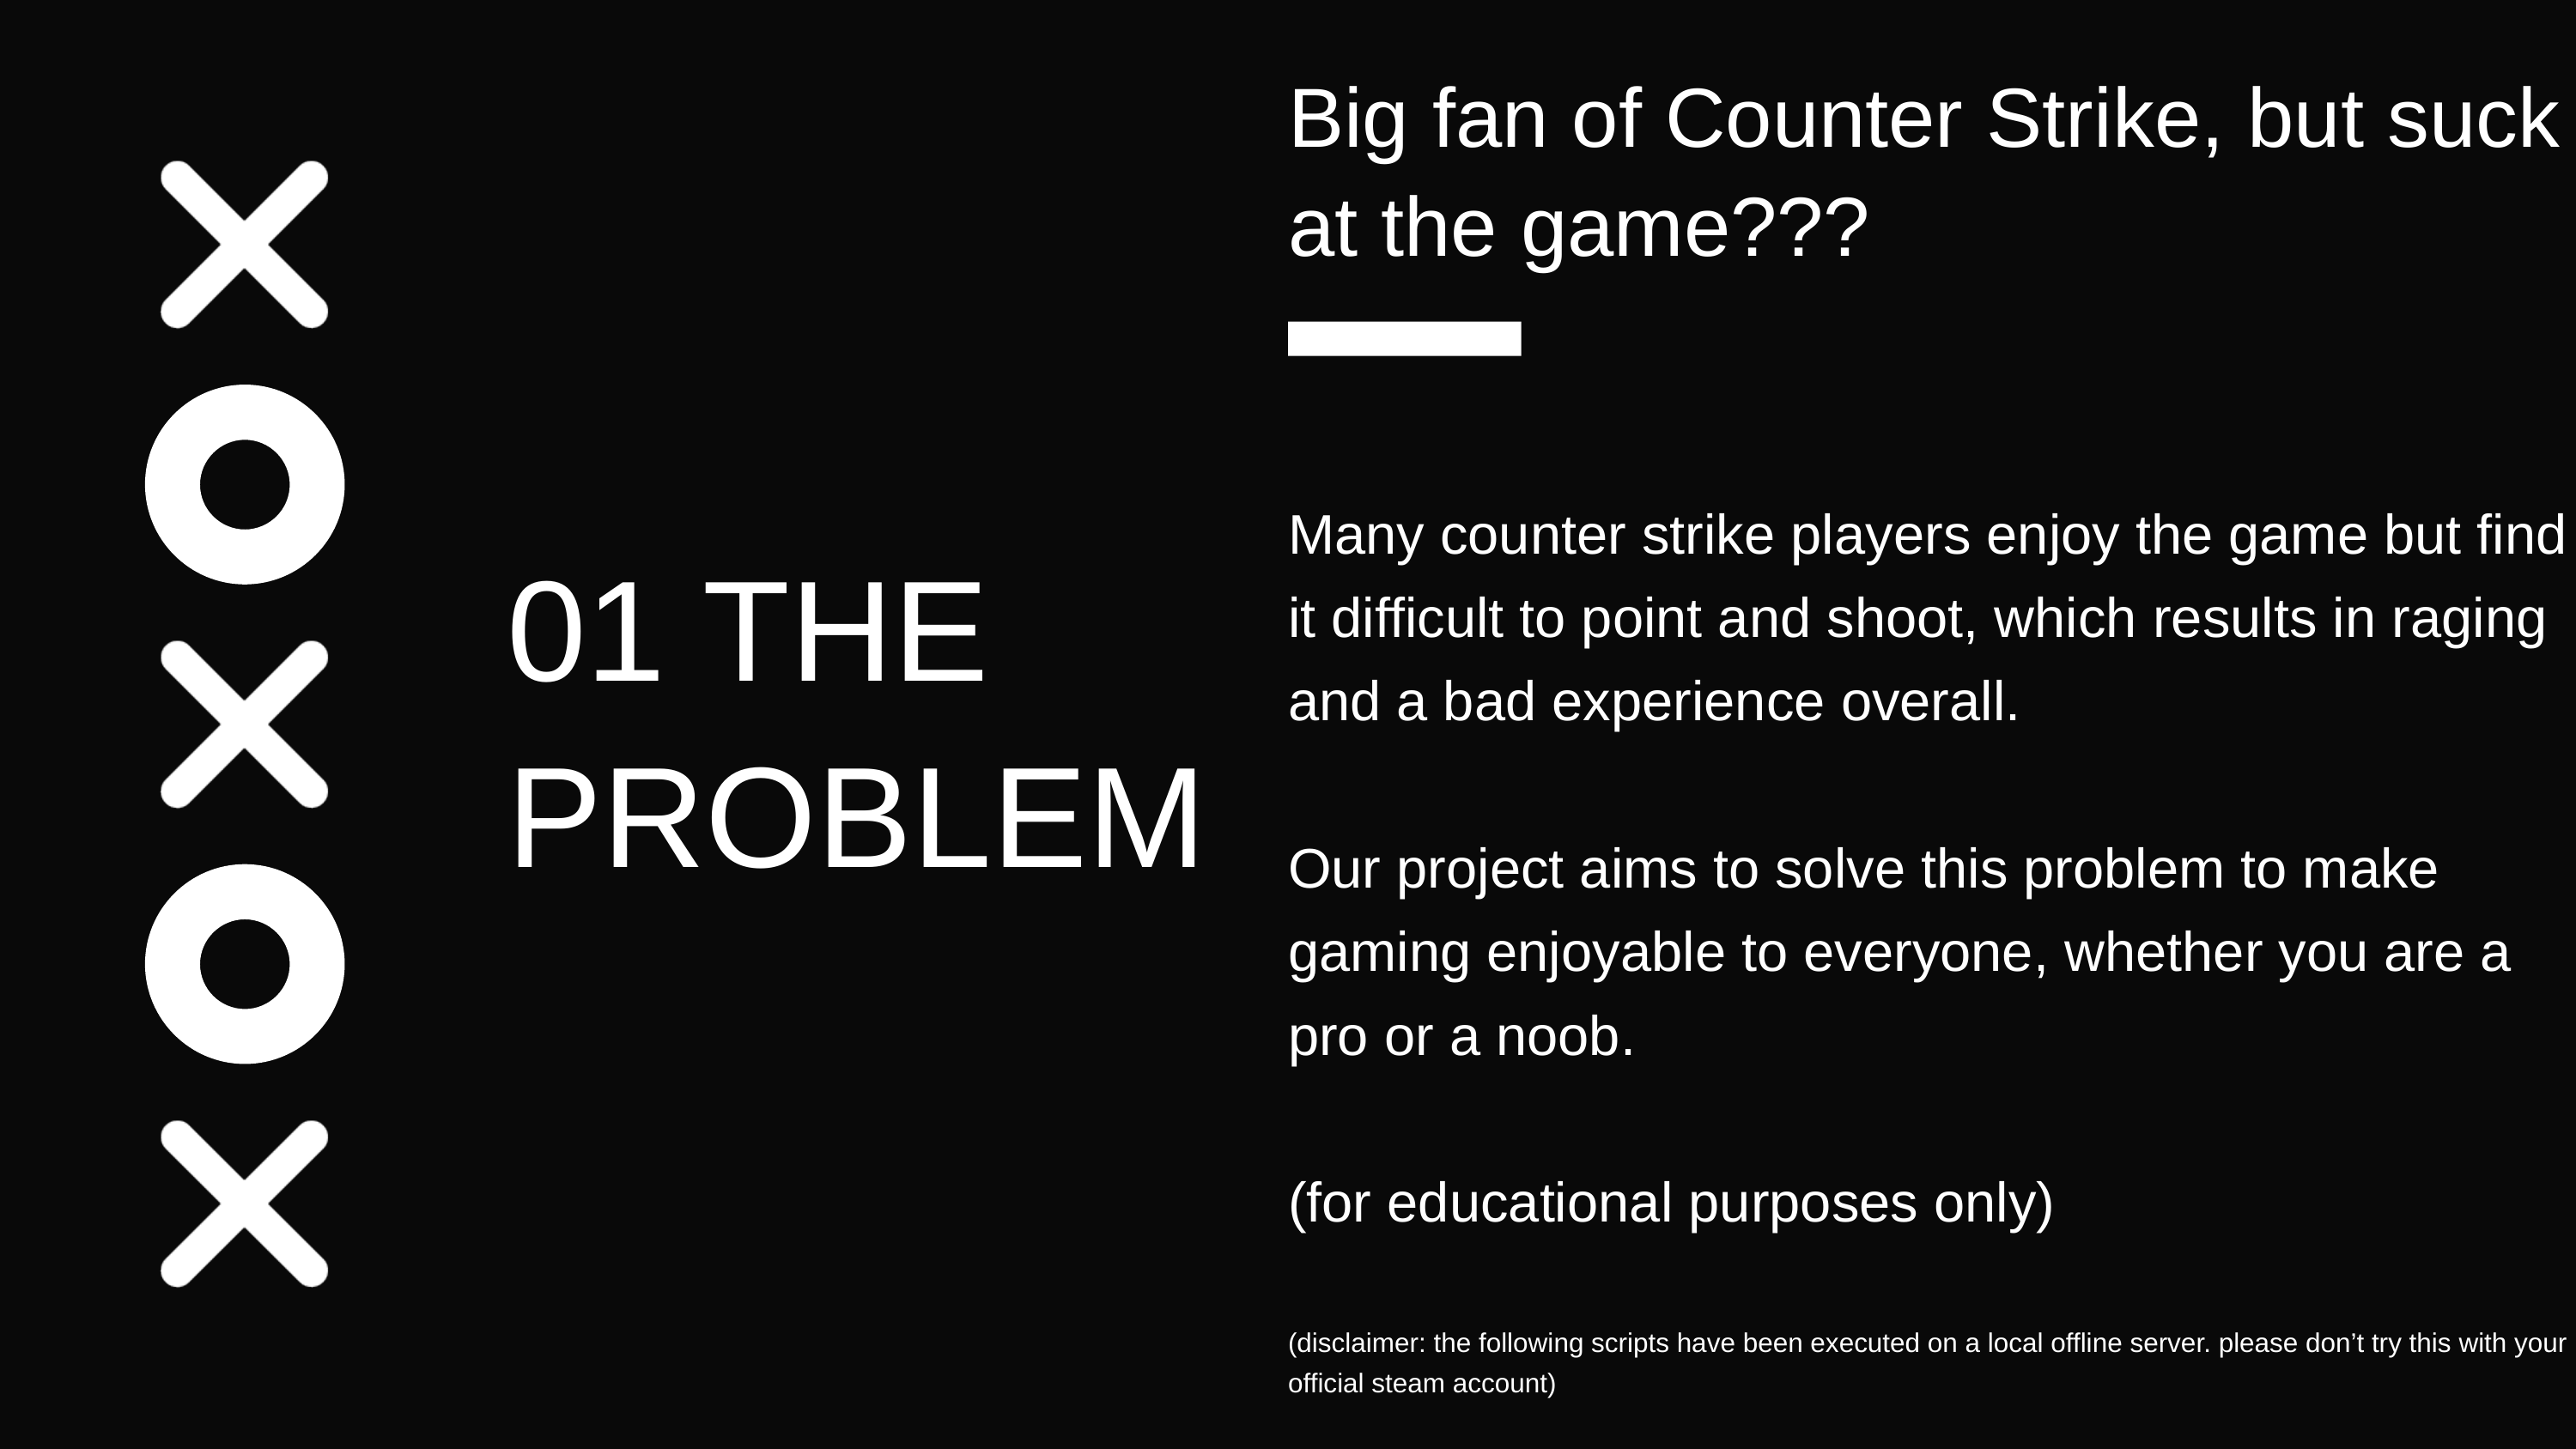

Big fan of Counter Strike, but suck at the game???

Many counter strike players enjoy the game but find it difficult to point and shoot, which results in raging and a bad experience overall.

Our project aims to solve this problem to make gaming enjoyable to everyone, whether you are a pro or a noob.

(for educational purposes only)

(disclaimer: the following scripts have been executed on a local offline server. please don’t try this with your official steam account)

01 THE PROBLEM